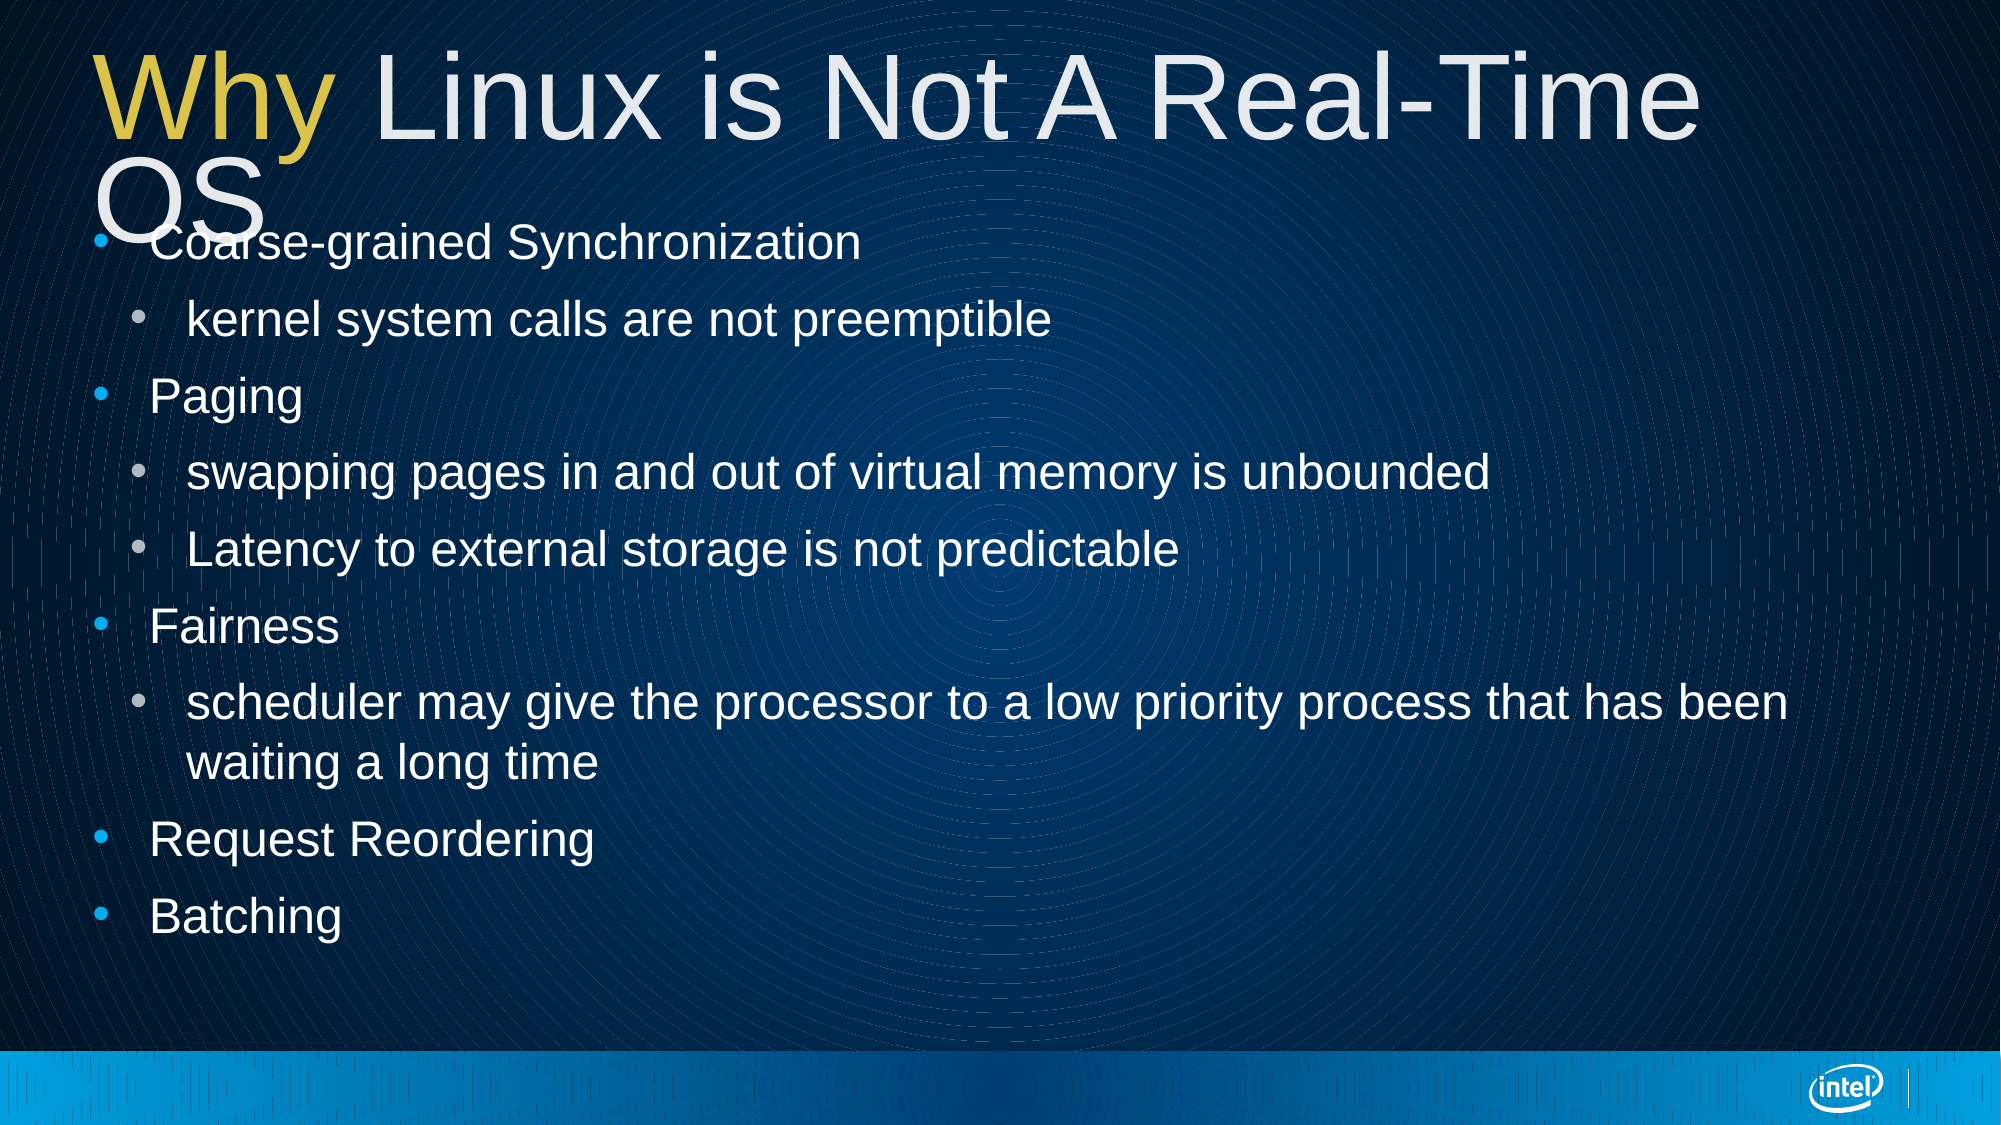

# Why Linux is Not A Real-Time OS
Coarse-grained Synchronization
kernel system calls are not preemptible
Paging
swapping pages in and out of virtual memory is unbounded
Latency to external storage is not predictable
Fairness
scheduler may give the processor to a low priority process that has been waiting a long time
Request Reordering
Batching